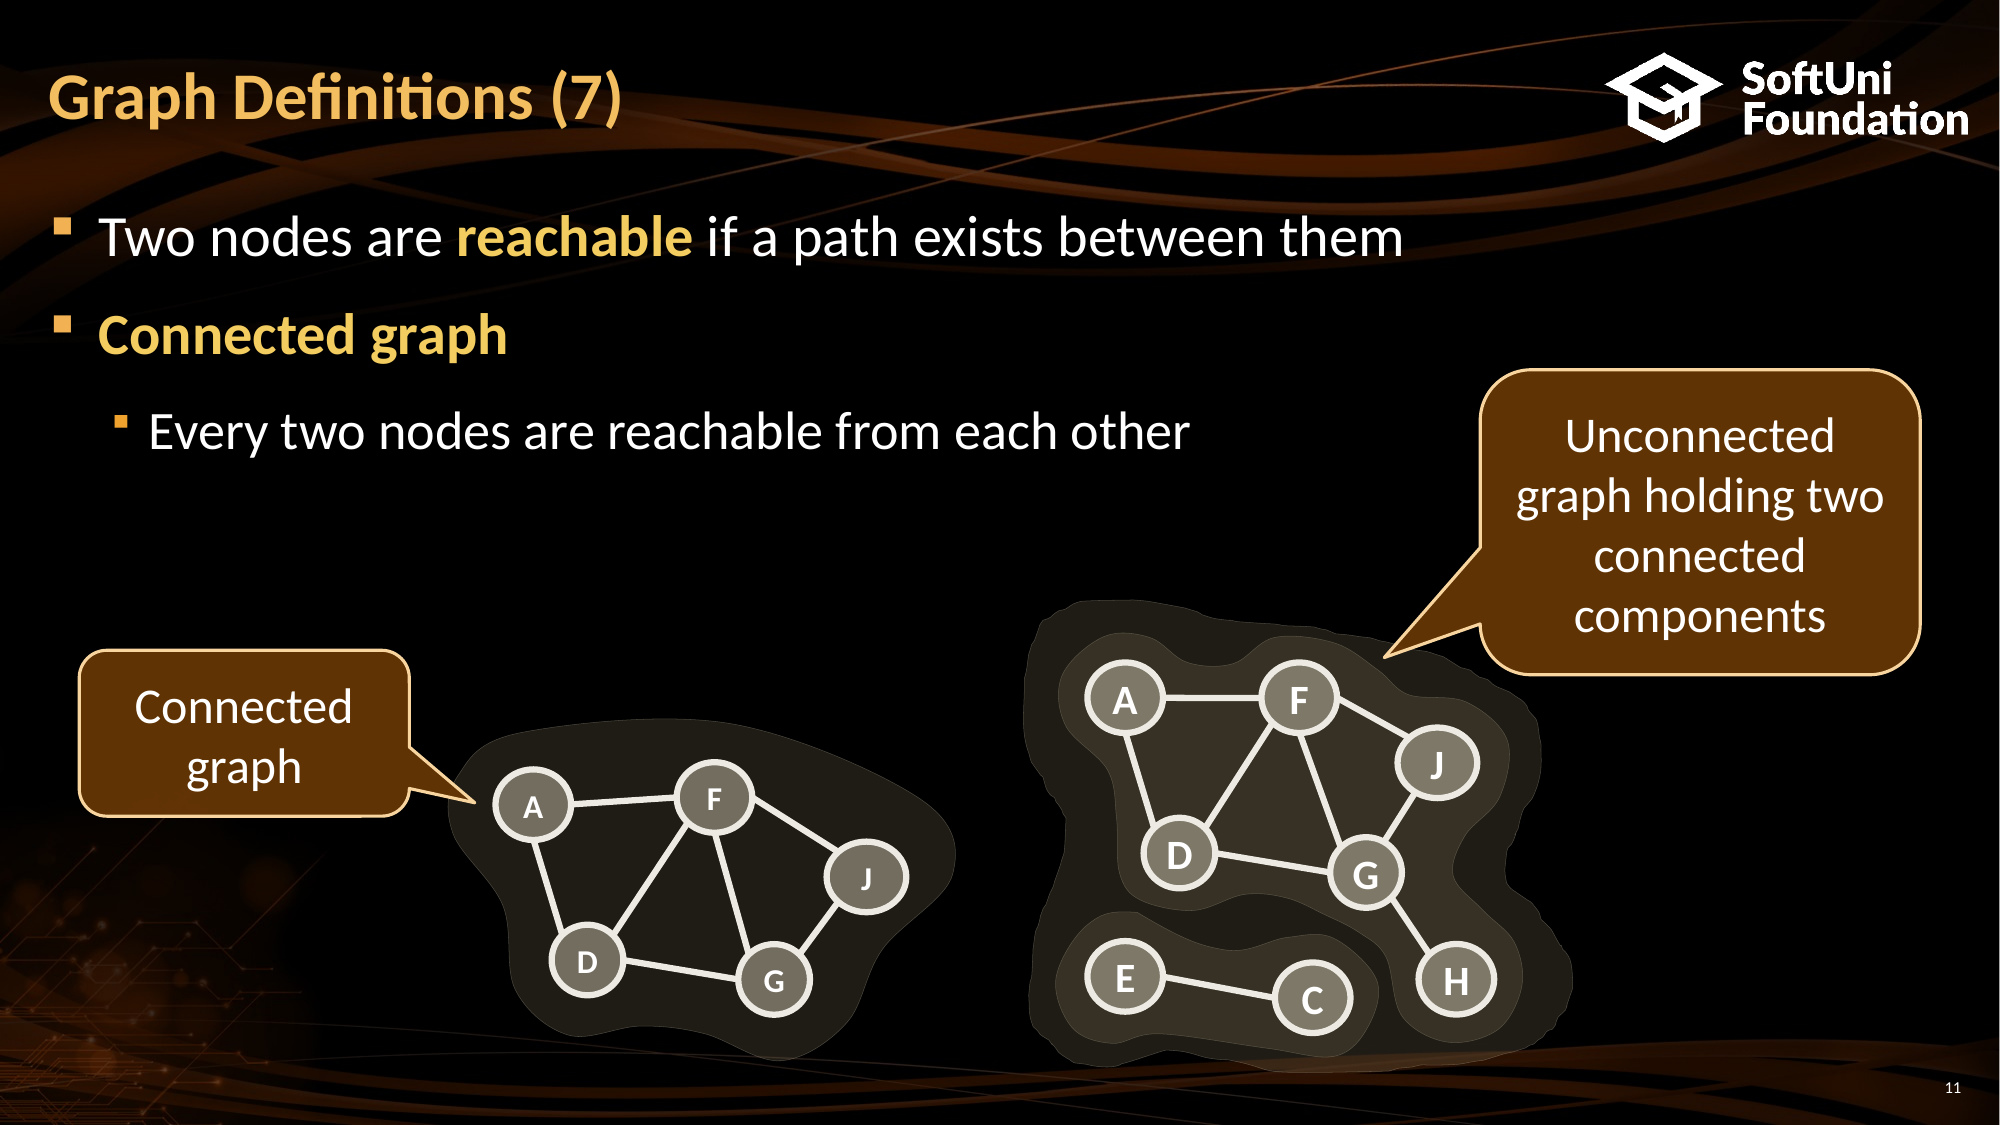

Graph Definitions (7)
Two nodes are reachable if а path exists between them
Connected graph
Every two nodes are reachable from each other
Unconnected graph holding two connected components

Connected graph
A
F

J

D
G

E
H
C

F
A

J

D
G

11